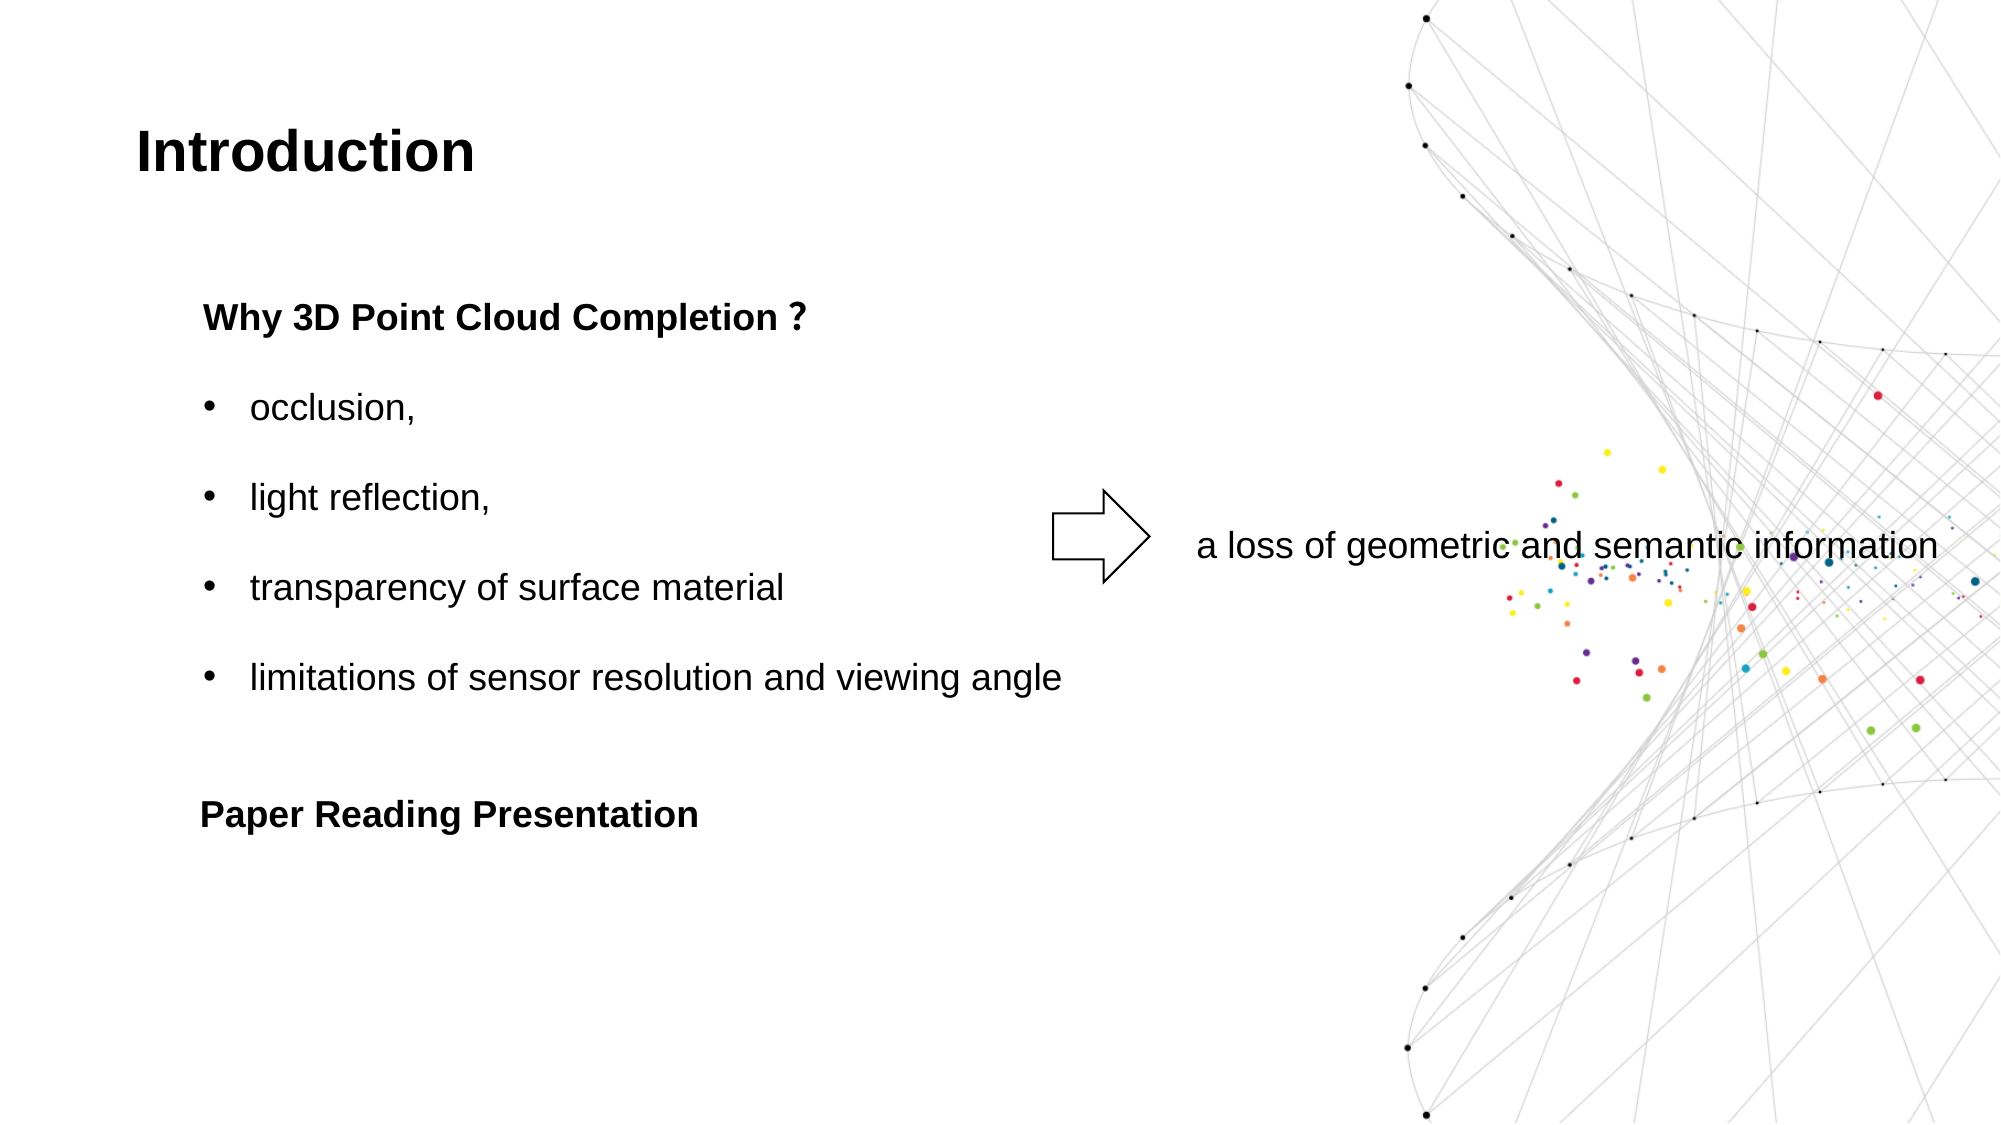

Introduction
Why 3D Point Cloud Completion？
occlusion,
light reflection,
transparency of surface material
limitations of sensor resolution and viewing angle
a loss of geometric and semantic information

Paper Reading Presentation